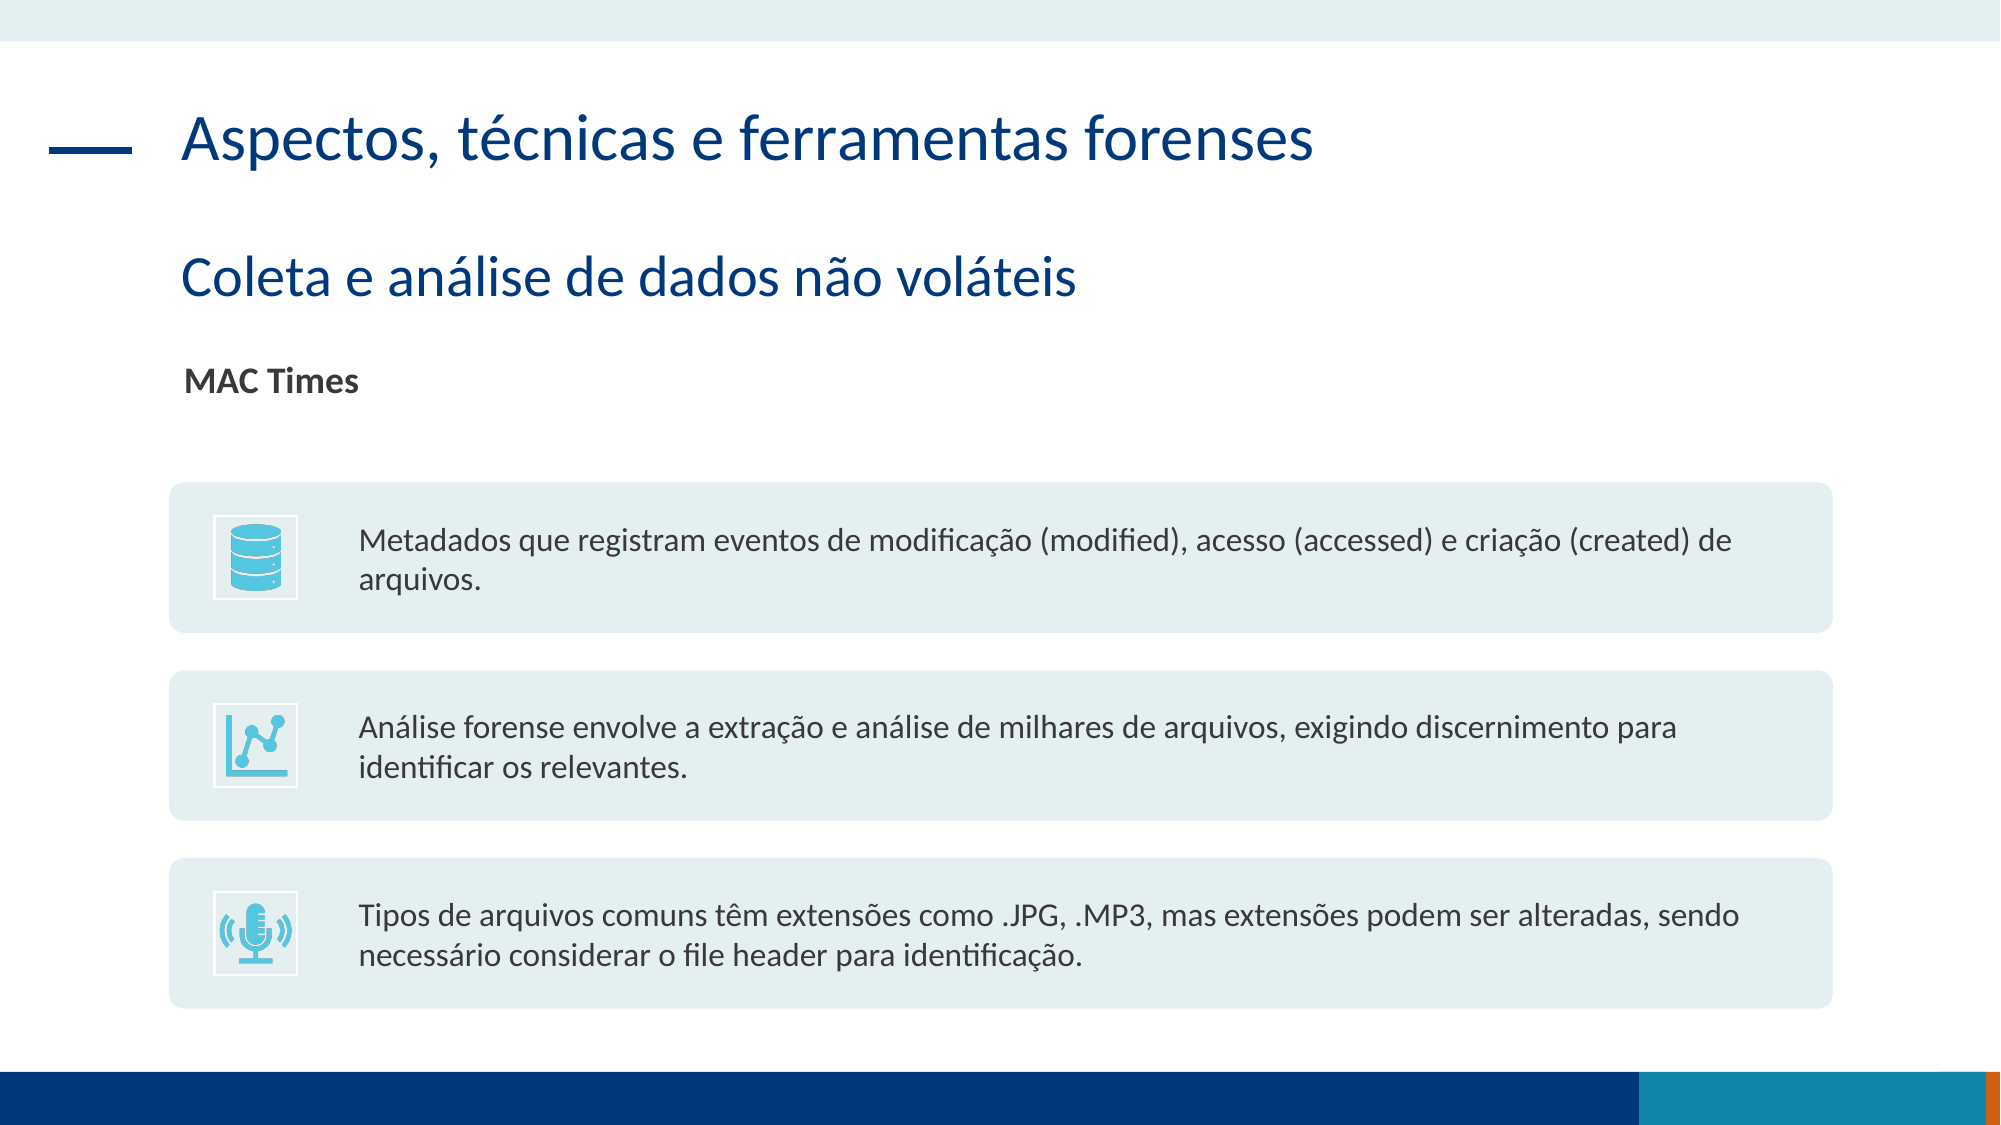

Aspectos, técnicas e ferramentas forenses

Coleta e análise de dados não voláteis

MAC Times
Metadados que registram eventos de modificação (modified), acesso (accessed) e criação (created) de arquivos.
Análise forense envolve a extração e análise de milhares de arquivos, exigindo discernimento para identificar os relevantes.
Tipos de arquivos comuns têm extensões como .JPG, .MP3, mas extensões podem ser alteradas, sendo necessário considerar o file header para identificação.